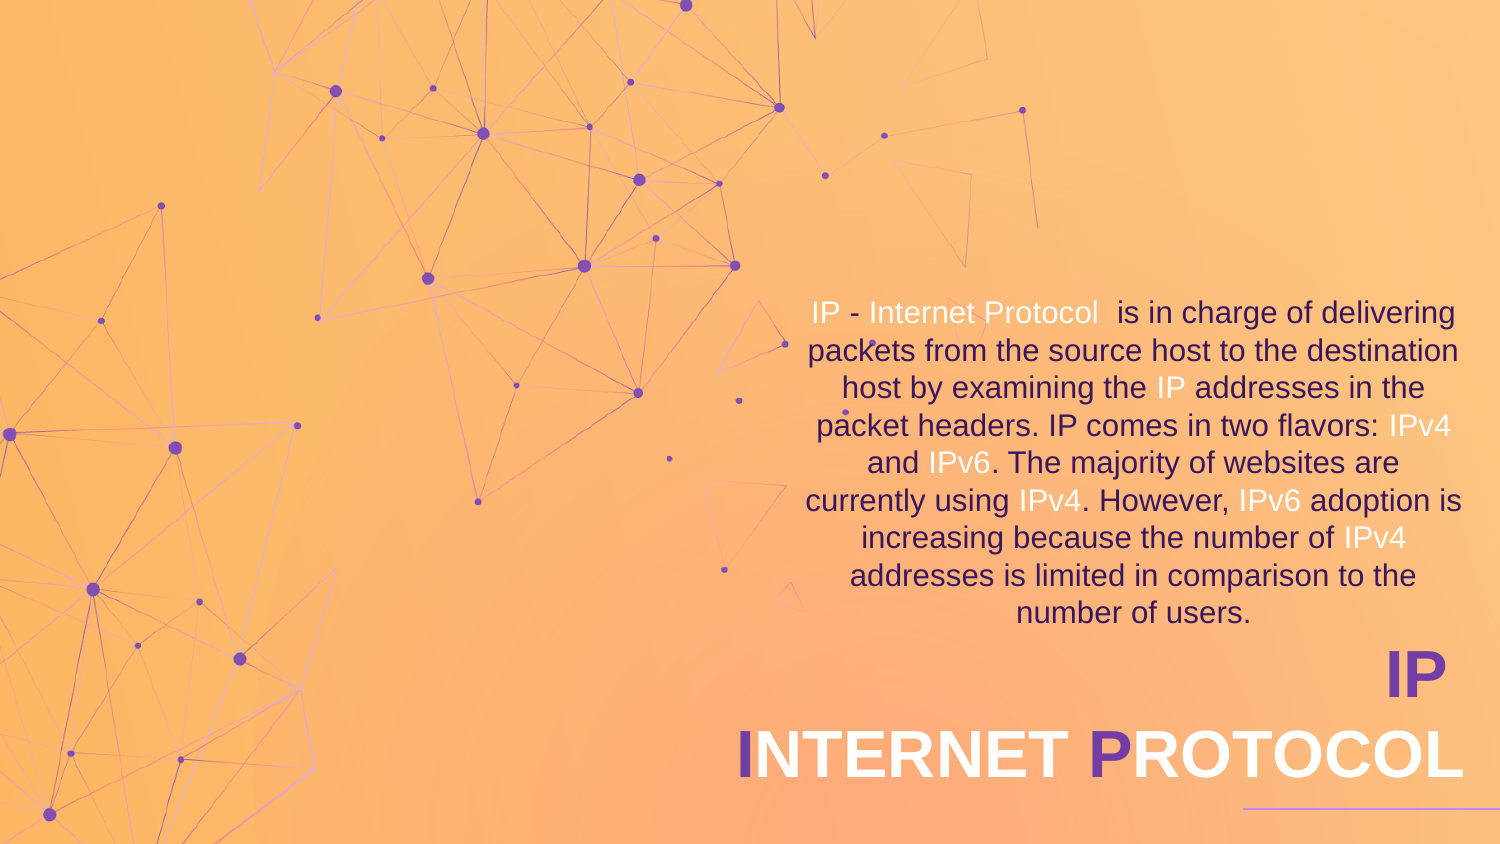

IP - Internet Protocol  is in charge of delivering packets from the source host to the destination host by examining the IP addresses in the packet headers. IP comes in two flavors: IPv4 and IPv6. The majority of websites are currently using IPv4. However, IPv6 adoption is increasing because the number of IPv4 addresses is limited in comparison to the number of users.
# IP INTERNET PROTOCOL